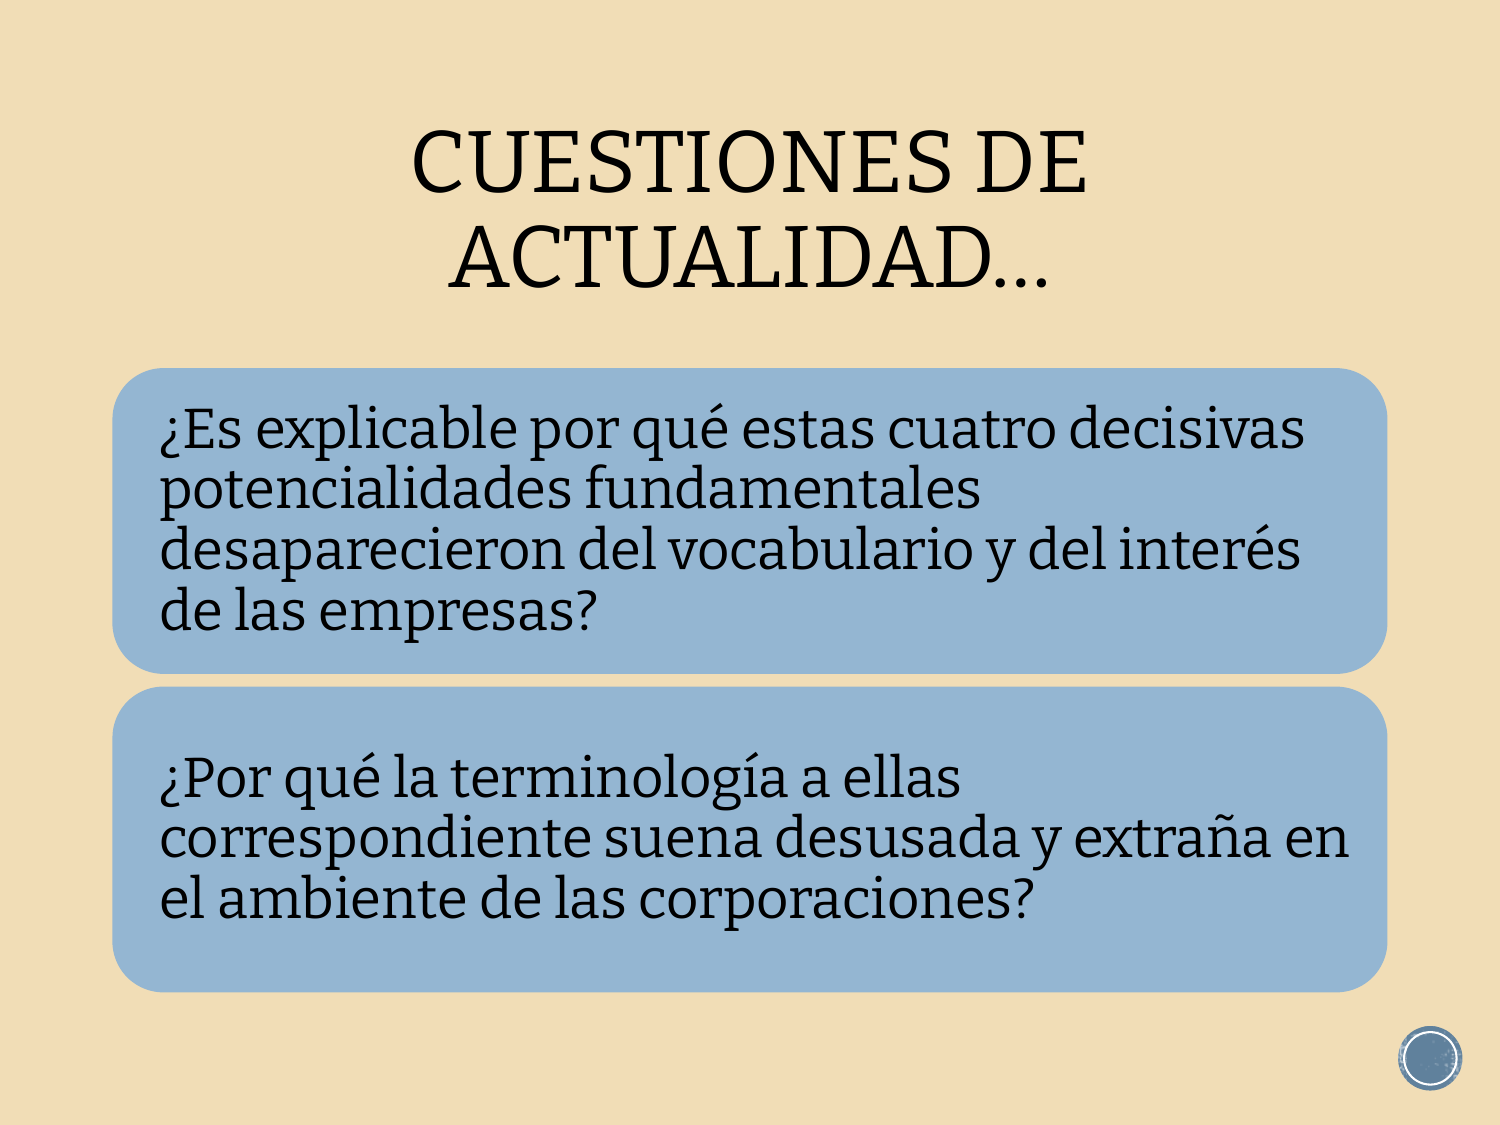

# CUESTIONES DE ACTUALIDAD…
¿Es explicable por qué estas cuatro decisivas potencialidades fundamentales desaparecieron del vocabulario y del interés de las empresas?
¿Por qué la terminología a ellas correspondiente suena desusada y extraña en el ambiente de las corporaciones?